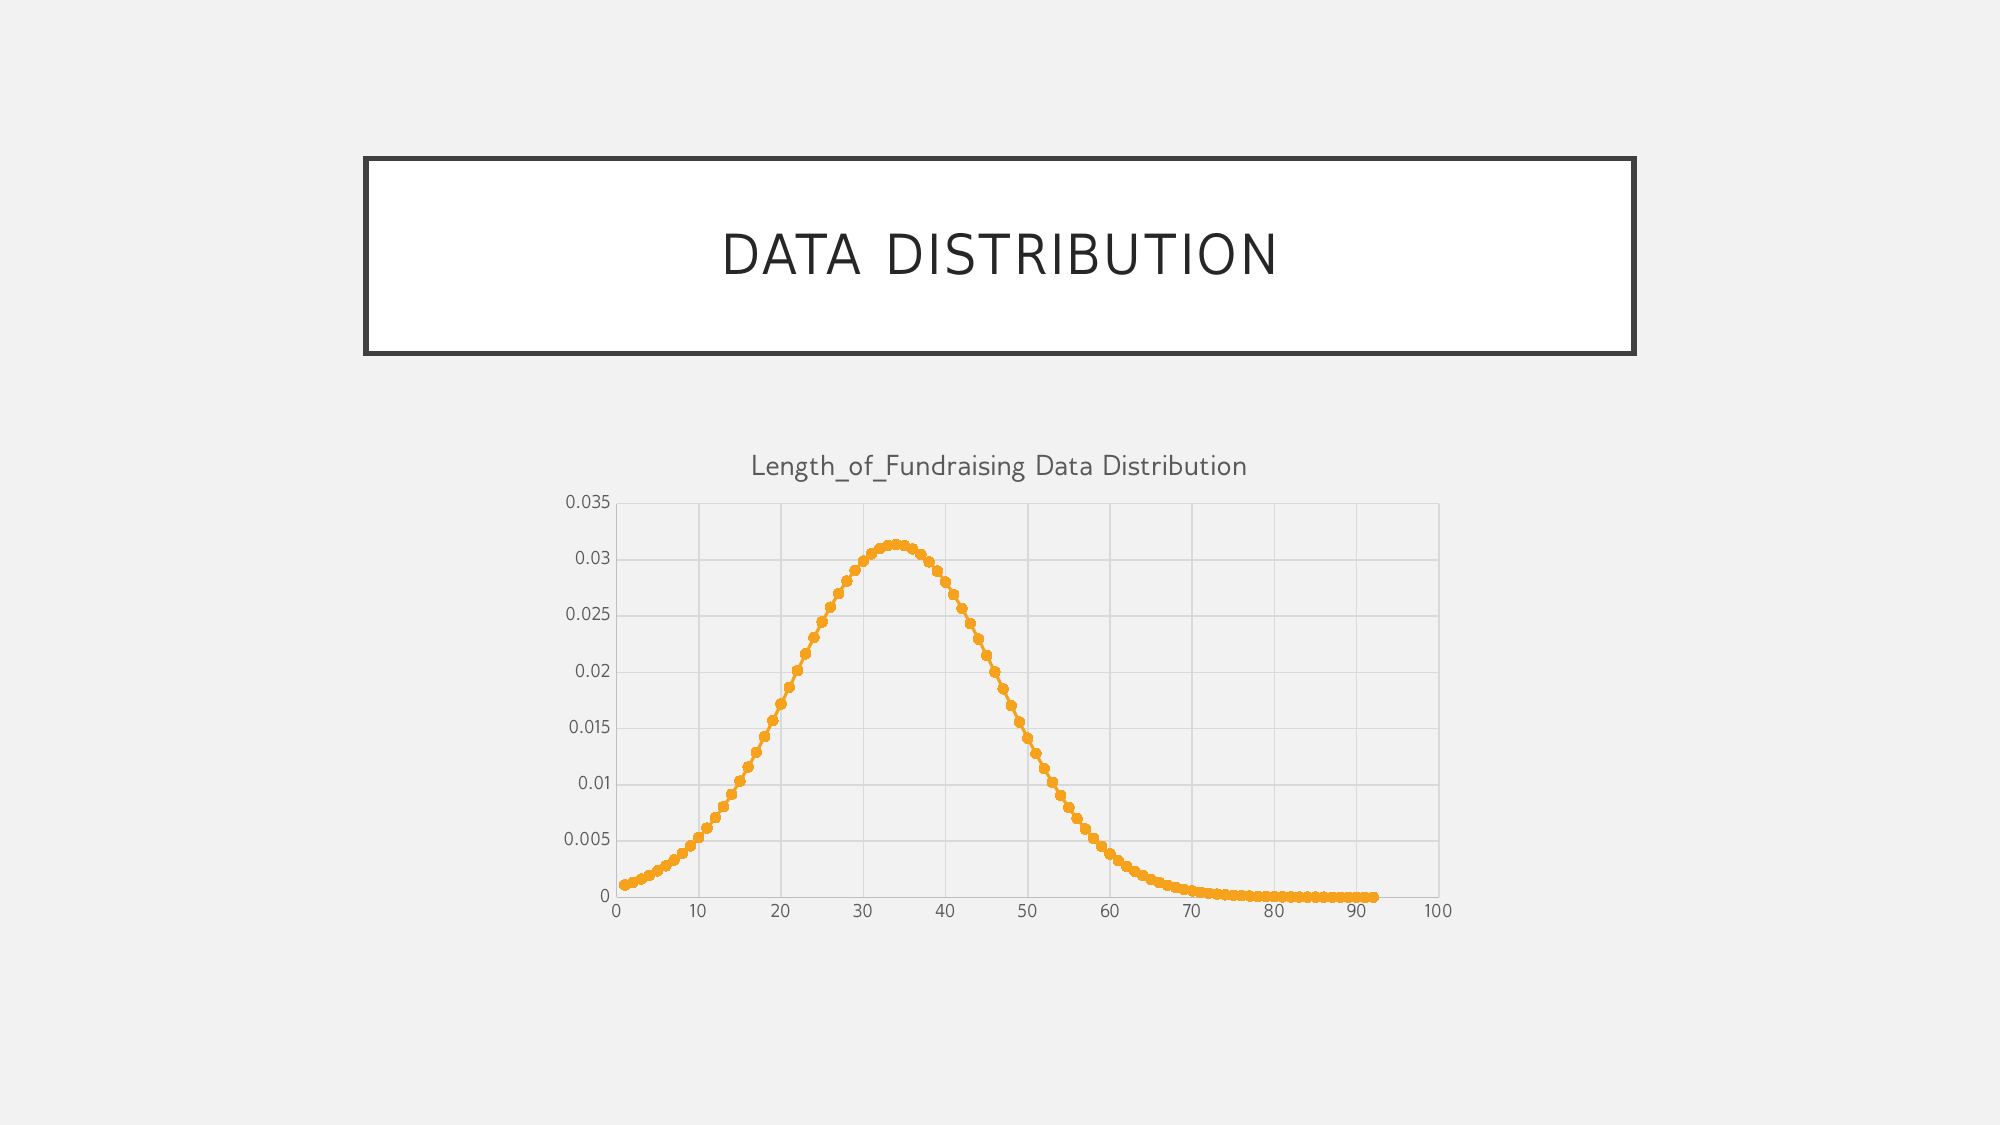

# Data distribution

### Chart: Length_of_Fundraising Data Distribution

| Category |  |
|---|---|